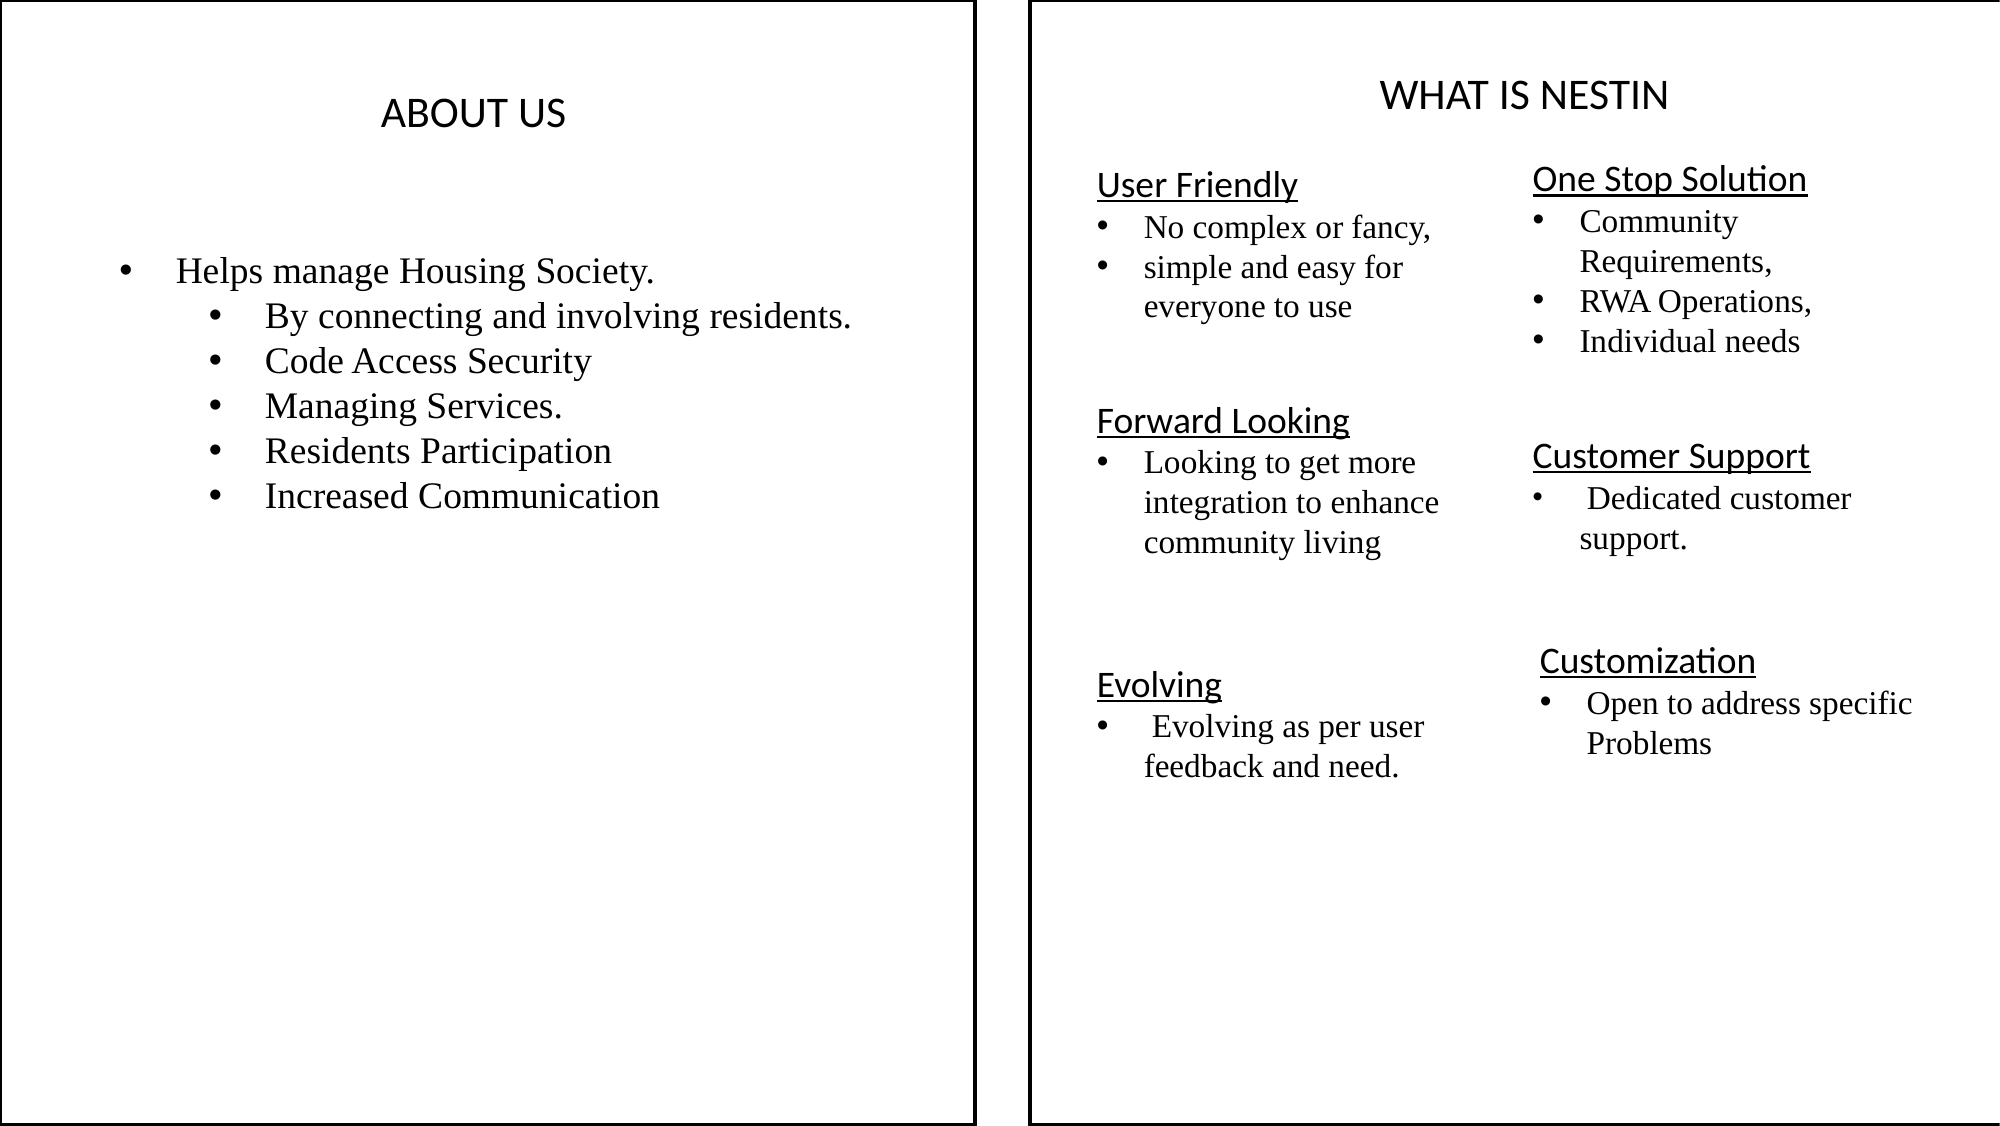

WHAT IS NESTIN

ABOUT US
One Stop Solution
Community Requirements,
RWA Operations,
Individual needs
User Friendly
No complex or fancy,
simple and easy for everyone to use
Helps manage Housing Society.
By connecting and involving residents.
Code Access Security
Managing Services.
Residents Participation
Increased Communication

Forward Looking
Looking to get more integration to enhance community living

Customer Support
 Dedicated customer support.
Customization
Open to address specific Problems

Evolving
 Evolving as per user feedback and need.